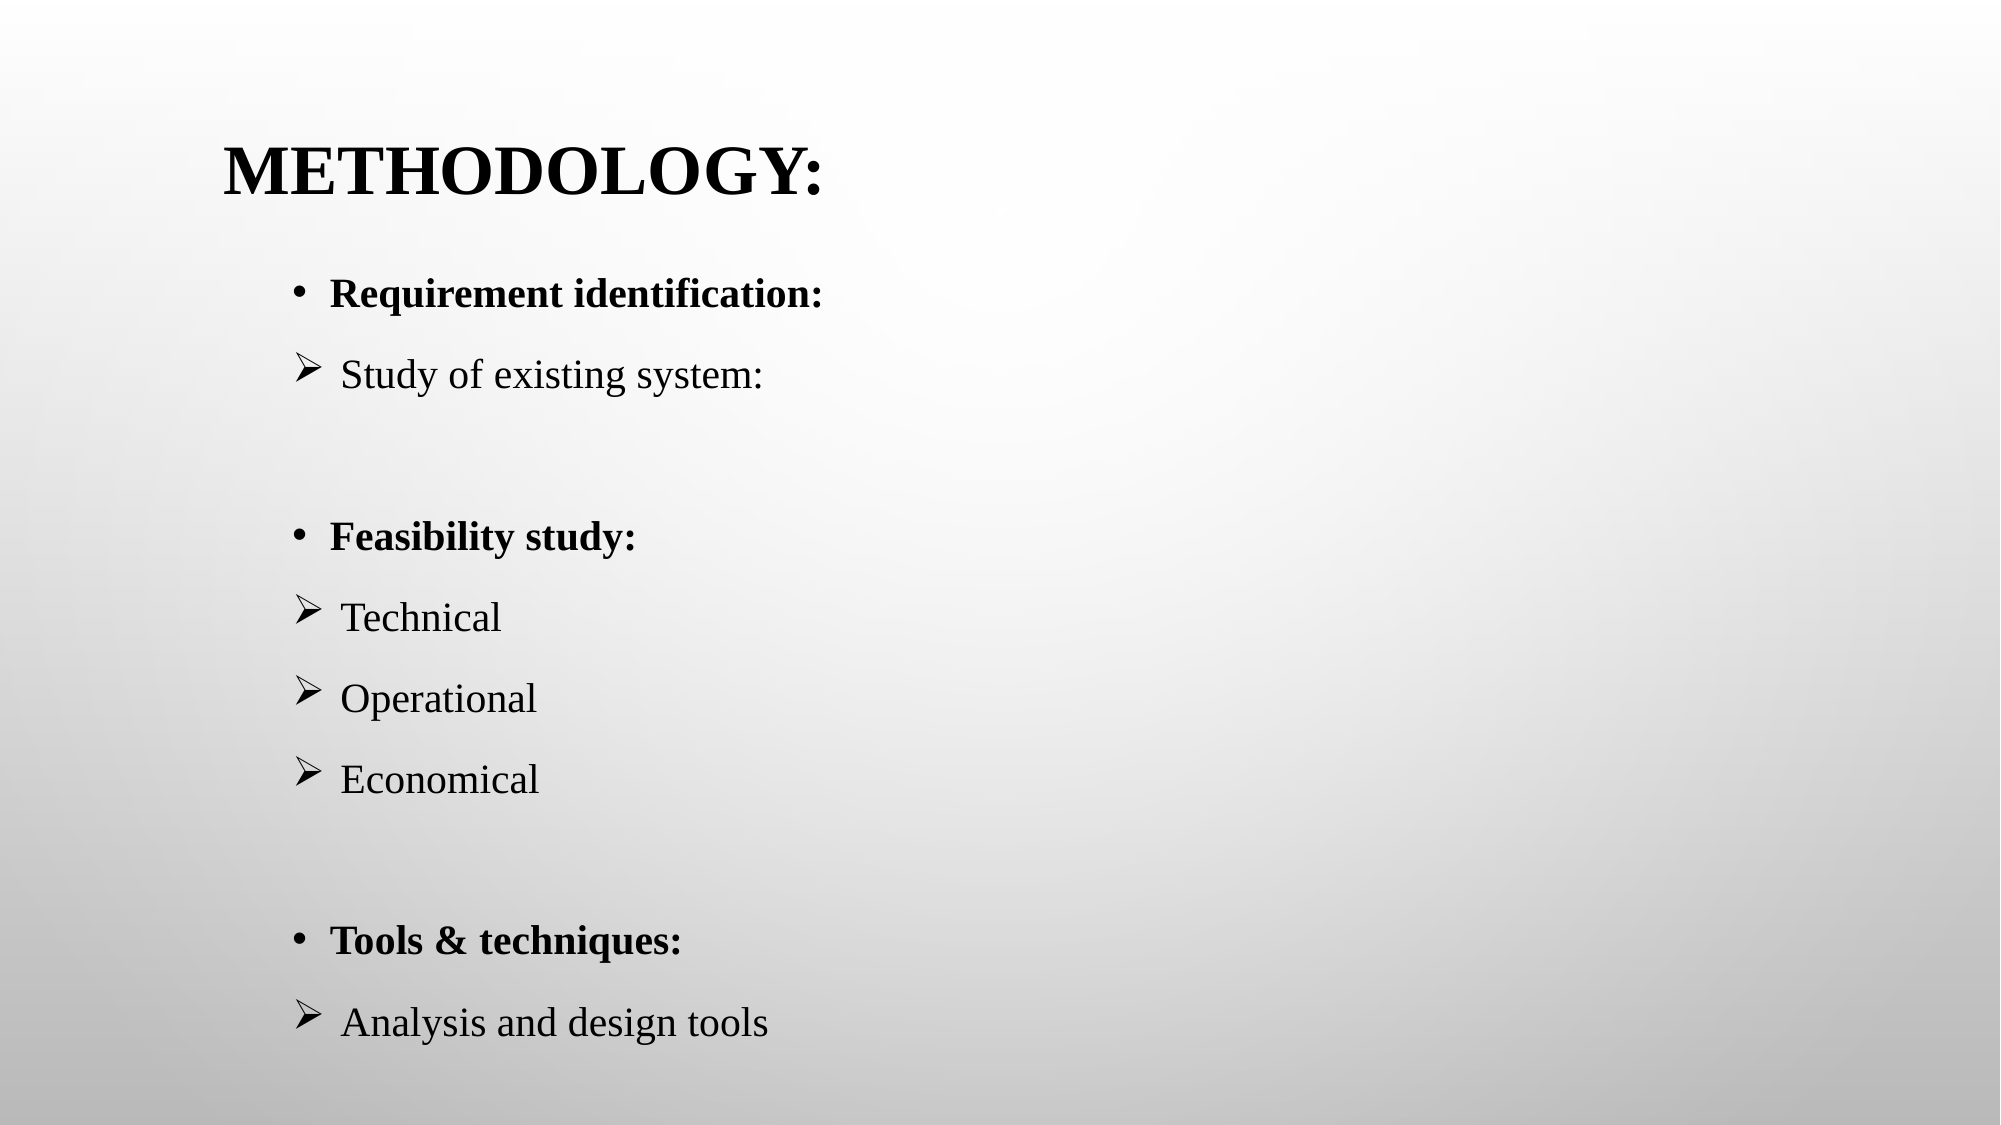

# Methodology:
Requirement identification:
 Study of existing system:

Feasibility study:
 Technical
 Operational
 Economical

Tools & techniques:
 Analysis and design tools